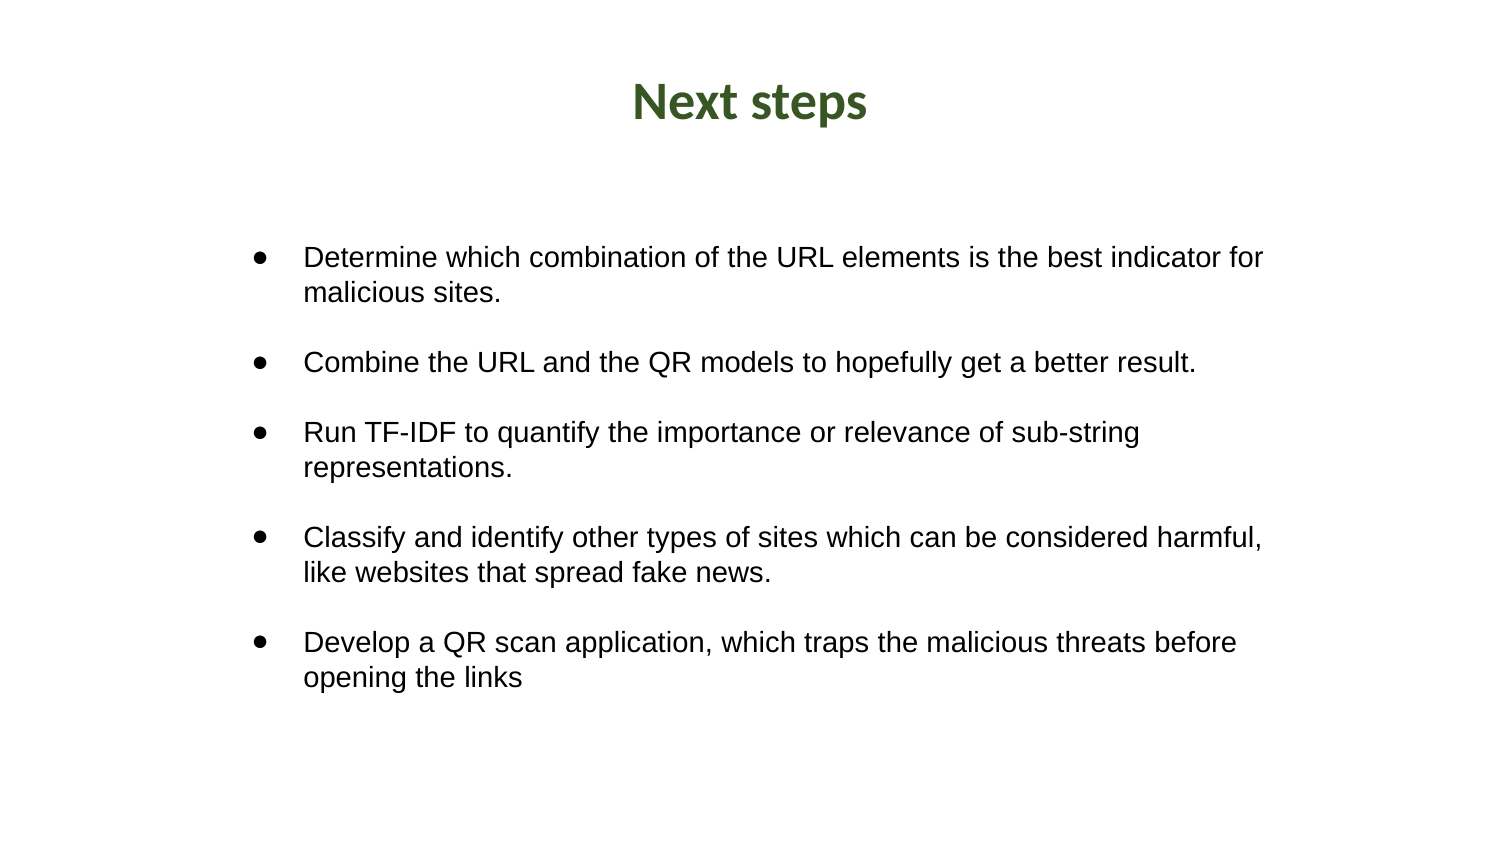

Next steps

Determine which combination of the URL elements is the best indicator for malicious sites.

Combine the URL and the QR models to hopefully get a better result.

Run TF-IDF to quantify the importance or relevance of sub-string representations.

Classify and identify other types of sites which can be considered harmful, like websites that spread fake news.

Develop a QR scan application, which traps the malicious threats before opening the links